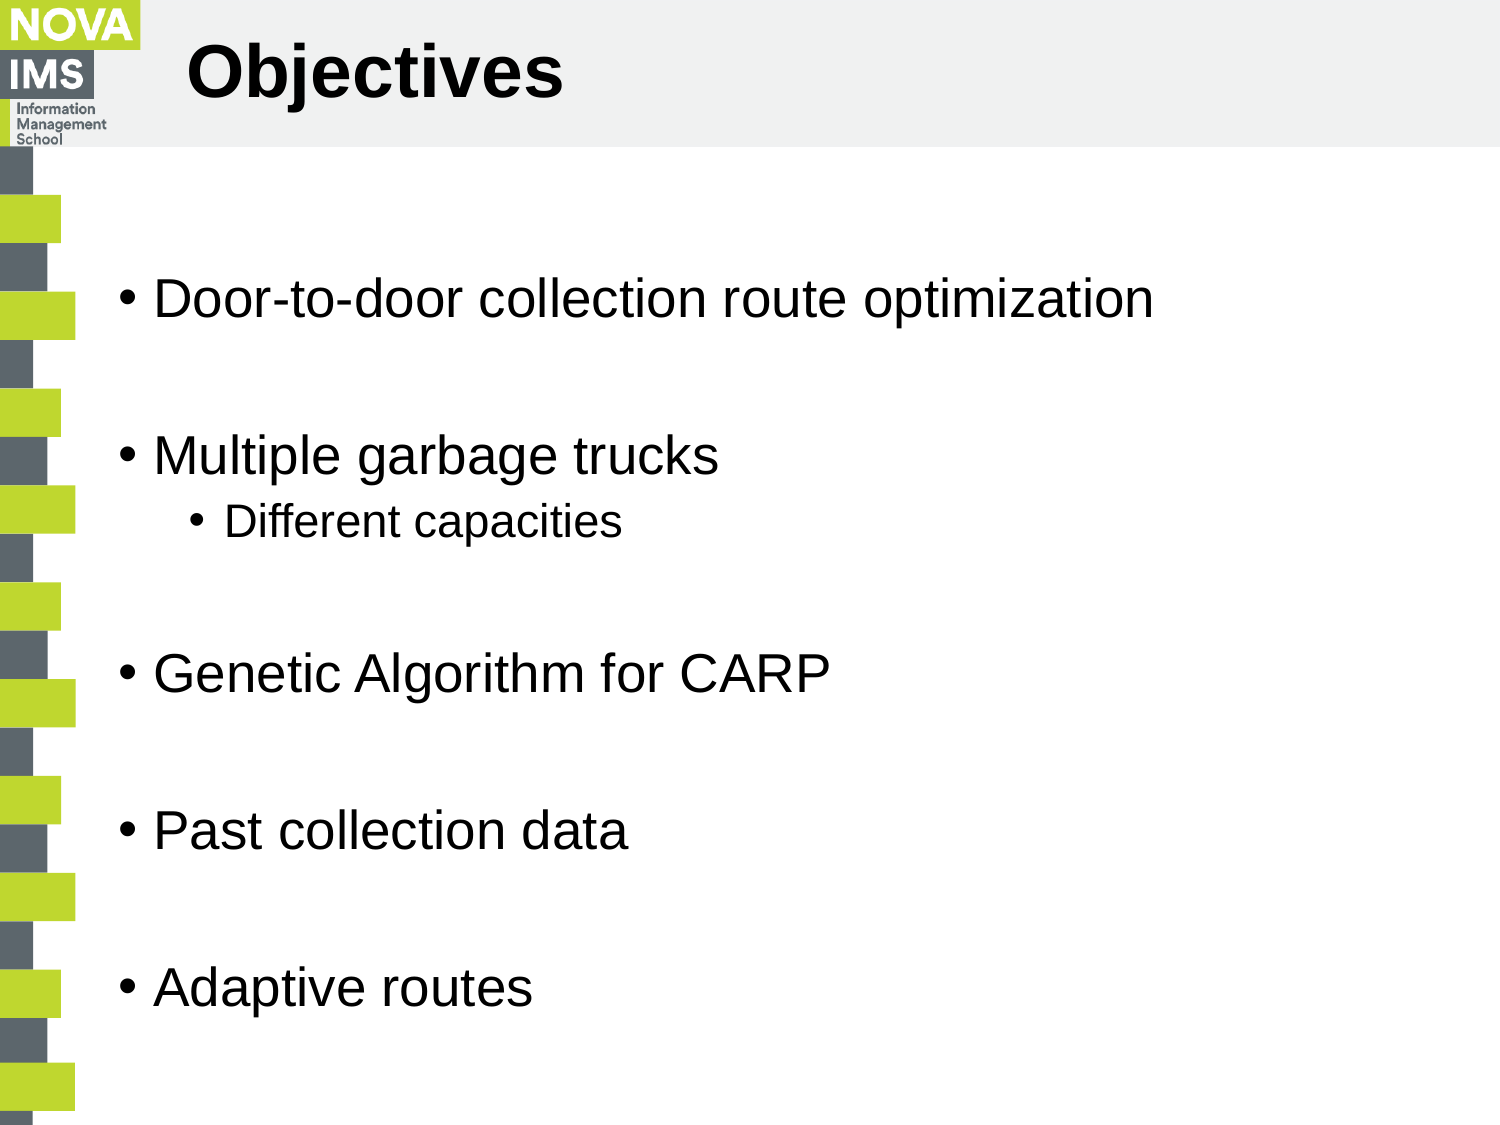

# Objectives

Door-to-door collection route optimization

Multiple garbage trucks
Different capacities

Genetic Algorithm for CARP

Past collection data

Adaptive routes